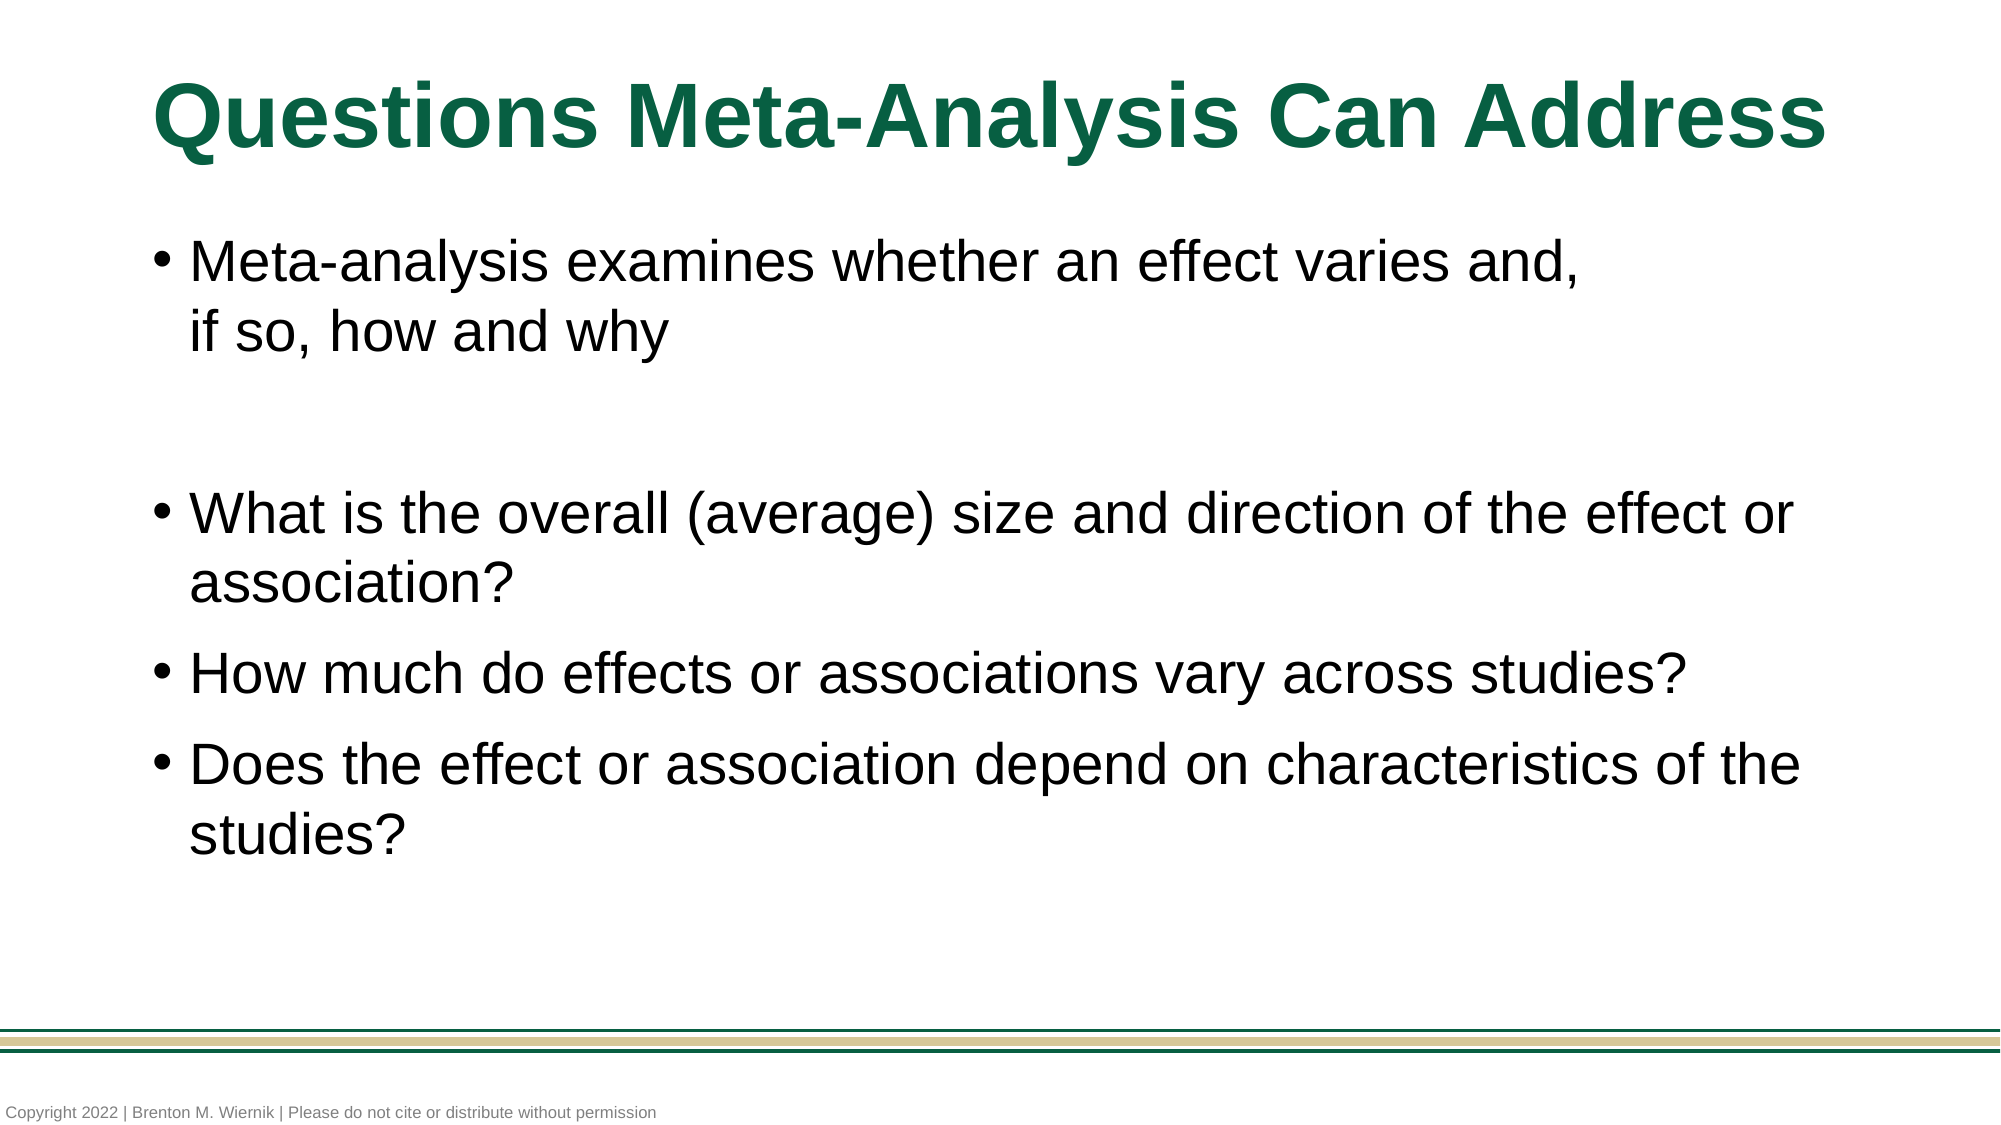

# Questions Meta-Analysis Can Address
Meta-analysis examines whether an effect varies and,
if so, how and why

What is the overall (average) size and direction of the effect or association?
How much do effects or associations vary across studies?
Does the effect or association depend on characteristics of the studies?